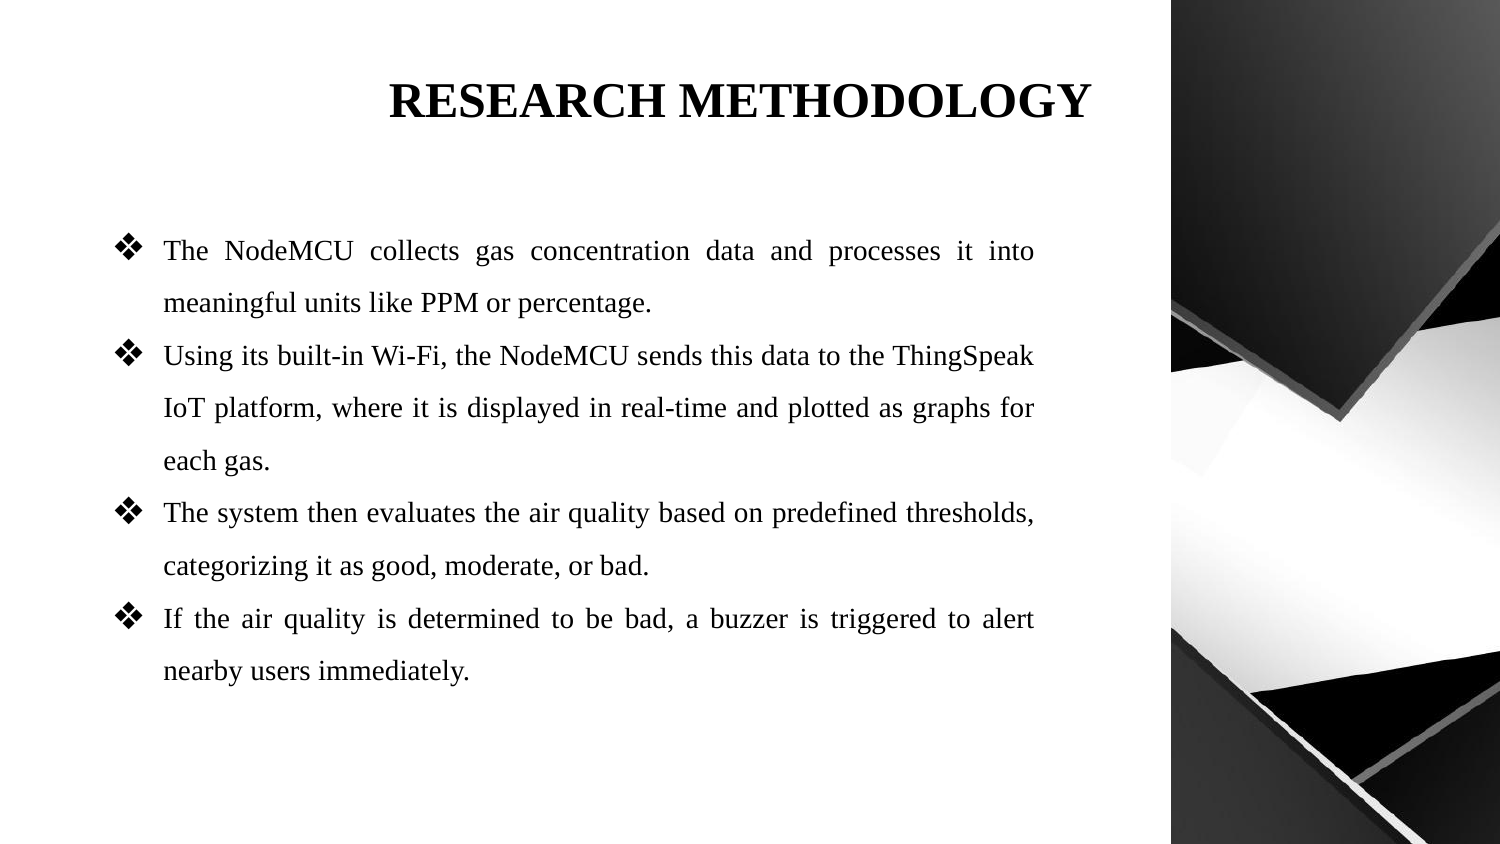

# RESEARCH METHODOLOGY
The NodeMCU collects gas concentration data and processes it into meaningful units like PPM or percentage.
Using its built-in Wi-Fi, the NodeMCU sends this data to the ThingSpeak IoT platform, where it is displayed in real-time and plotted as graphs for each gas.
The system then evaluates the air quality based on predefined thresholds, categorizing it as good, moderate, or bad.
If the air quality is determined to be bad, a buzzer is triggered to alert nearby users immediately.